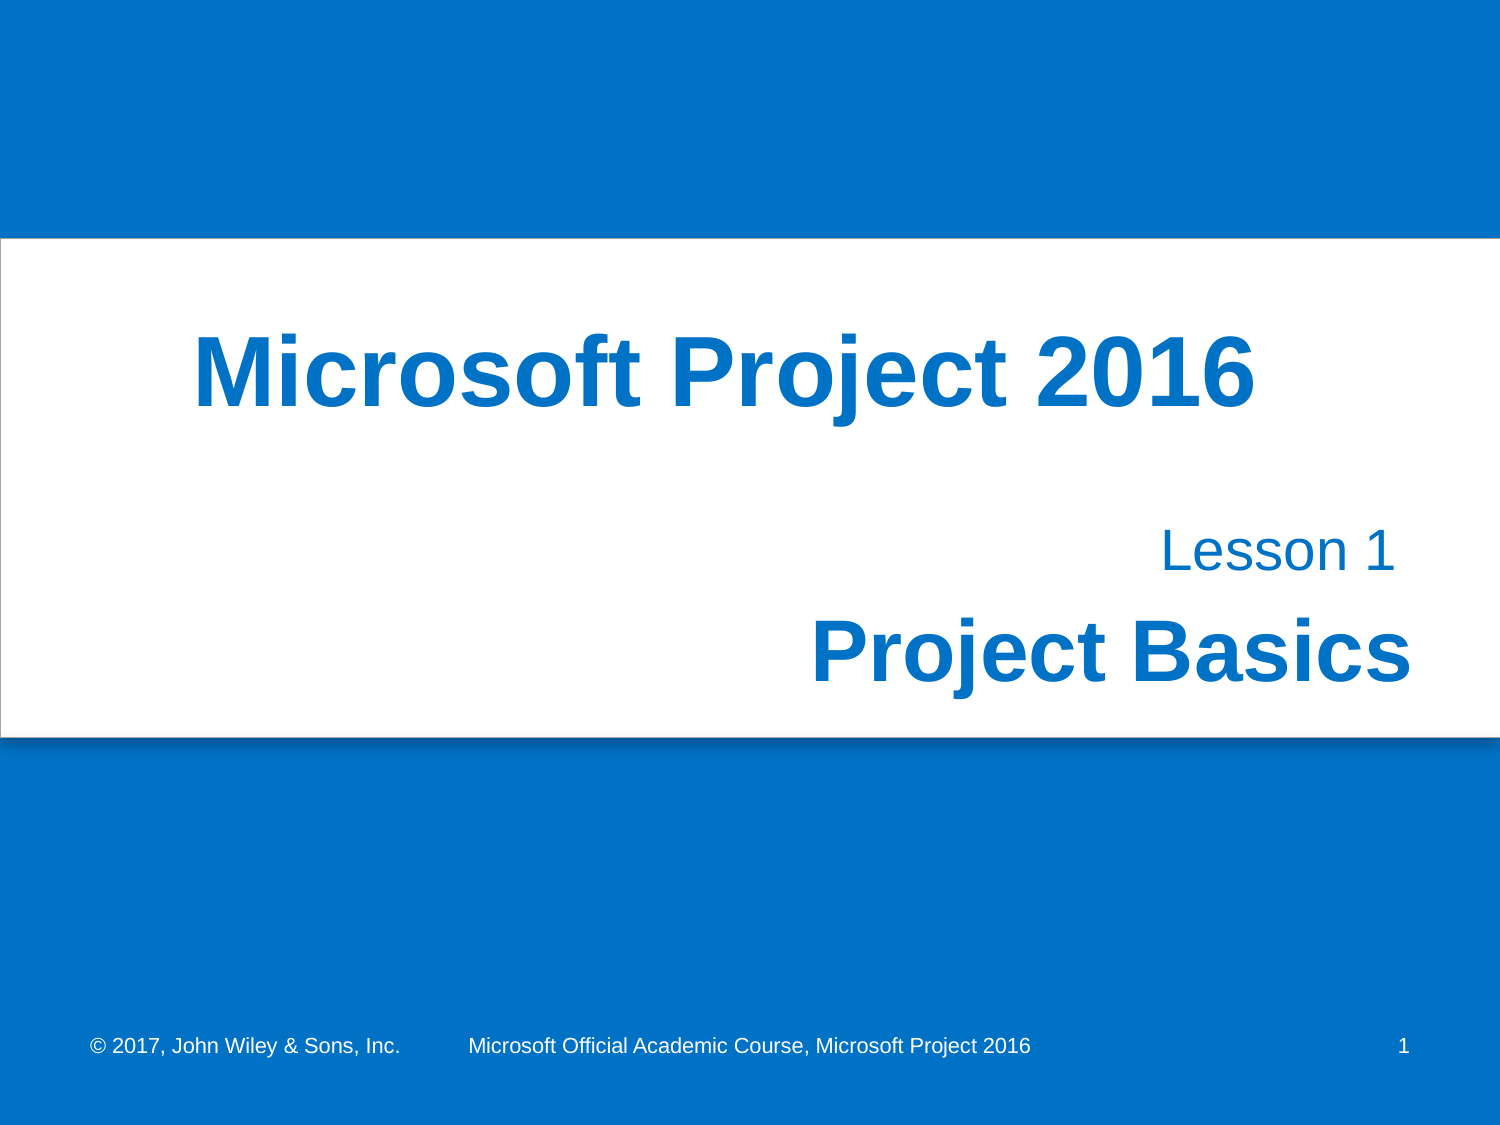

Microsoft Project 2016
Lesson 1
Project Basics
© 2017, John Wiley & Sons, Inc.
Microsoft Official Academic Course, Microsoft Project 2016
1